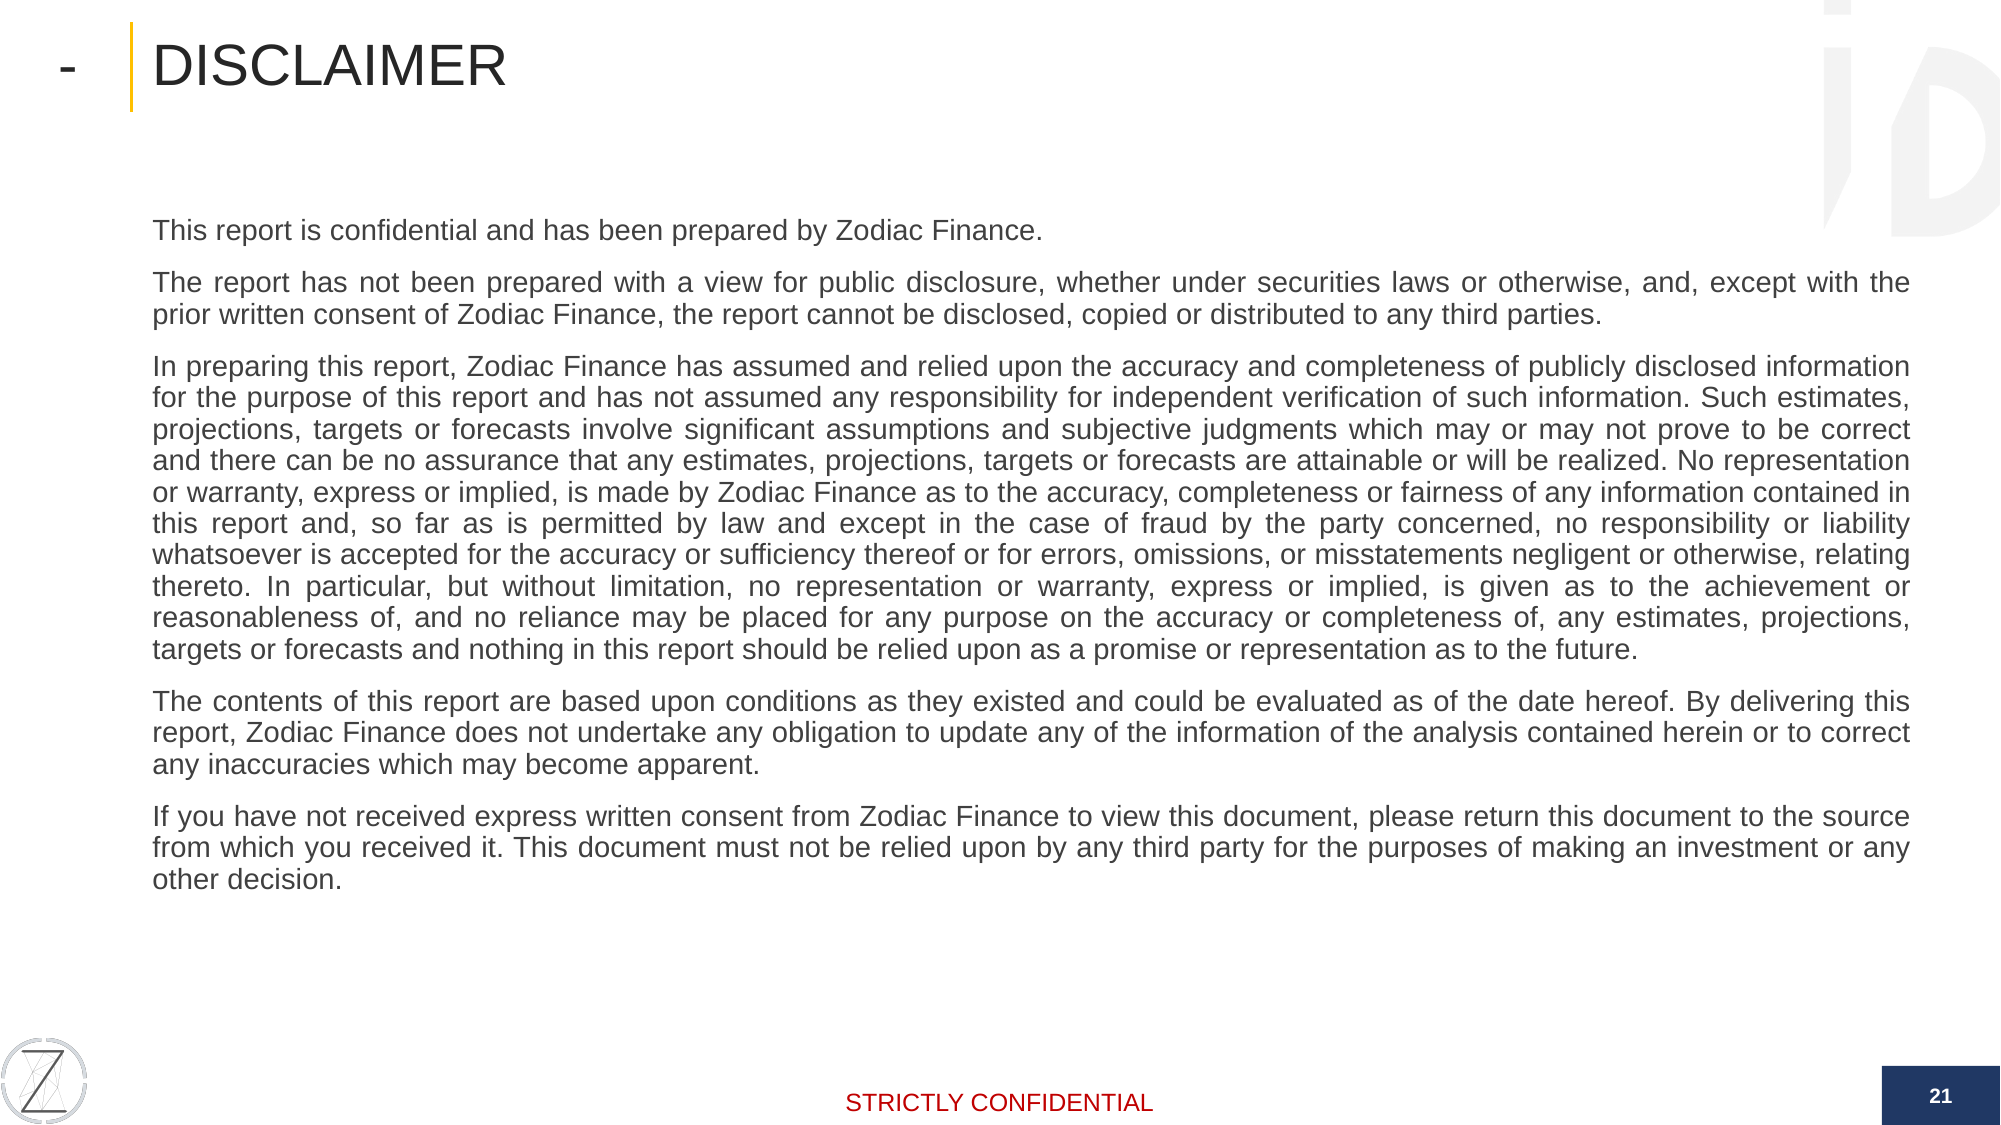

-
# DISCLAIMER
This report is confidential and has been prepared by Zodiac Finance.
The report has not been prepared with a view for public disclosure, whether under securities laws or otherwise, and, except with the prior written consent of Zodiac Finance, the report cannot be disclosed, copied or distributed to any third parties.
In preparing this report, Zodiac Finance has assumed and relied upon the accuracy and completeness of publicly disclosed information for the purpose of this report and has not assumed any responsibility for independent verification of such information. Such estimates, projections, targets or forecasts involve significant assumptions and subjective judgments which may or may not prove to be correct and there can be no assurance that any estimates, projections, targets or forecasts are attainable or will be realized. No representation or warranty, express or implied, is made by Zodiac Finance as to the accuracy, completeness or fairness of any information contained in this report and, so far as is permitted by law and except in the case of fraud by the party concerned, no responsibility or liability whatsoever is accepted for the accuracy or sufficiency thereof or for errors, omissions, or misstatements negligent or otherwise, relating thereto. In particular, but without limitation, no representation or warranty, express or implied, is given as to the achievement or reasonableness of, and no reliance may be placed for any purpose on the accuracy or completeness of, any estimates, projections, targets or forecasts and nothing in this report should be relied upon as a promise or representation as to the future.
The contents of this report are based upon conditions as they existed and could be evaluated as of the date hereof. By delivering this report, Zodiac Finance does not undertake any obligation to update any of the information of the analysis contained herein or to correct any inaccuracies which may become apparent.
If you have not received express written consent from Zodiac Finance to view this document, please return this document to the source from which you received it. This document must not be relied upon by any third party for the purposes of making an investment or any other decision.

21